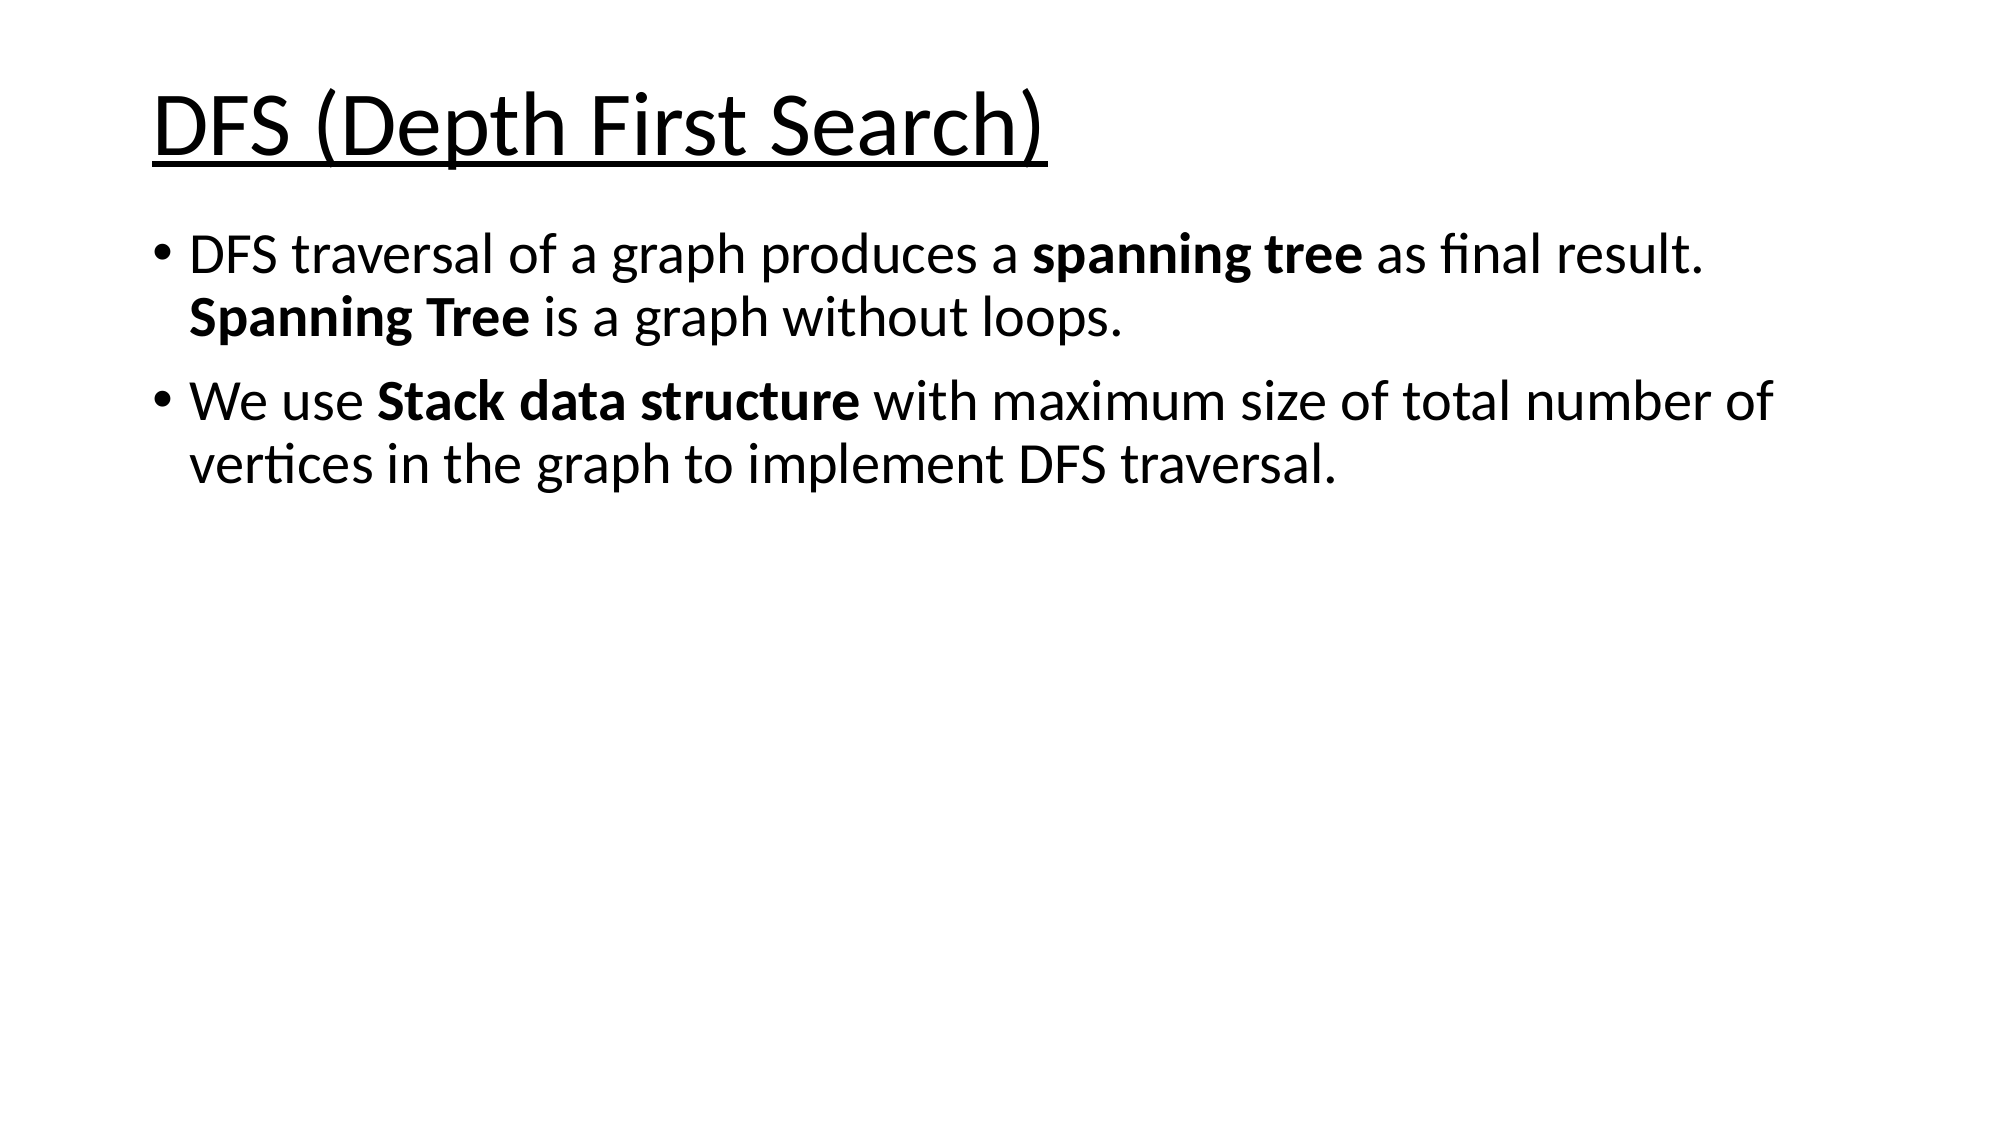

# DFS (Depth First Search)
DFS traversal of a graph produces a spanning tree as final result. Spanning Tree is a graph without loops.
We use Stack data structure with maximum size of total number of vertices in the graph to implement DFS traversal.